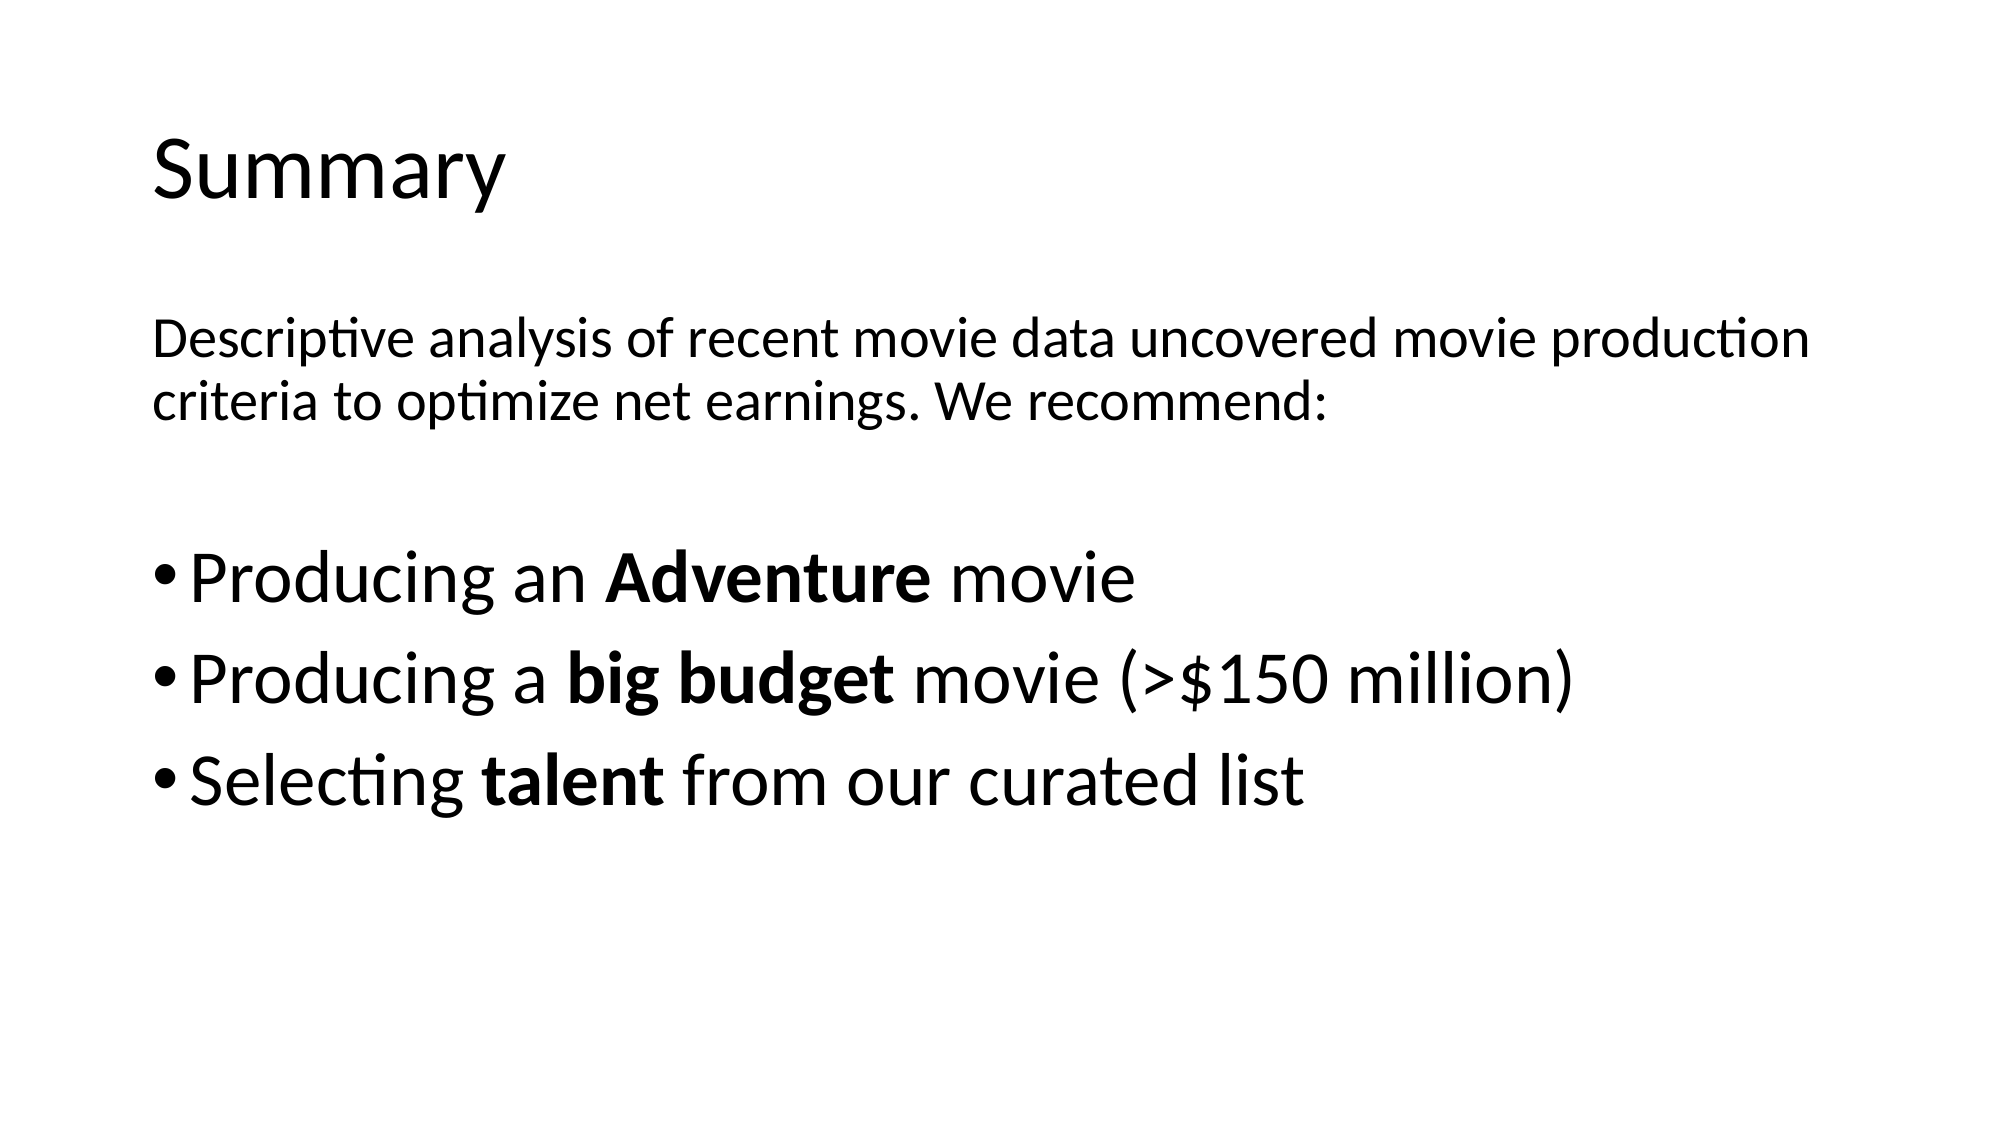

# Summary
Descriptive analysis of recent movie data uncovered movie production criteria to optimize net earnings. We recommend:

Producing an Adventure movie
Producing a big budget movie (>$150 million)
Selecting talent from our curated list